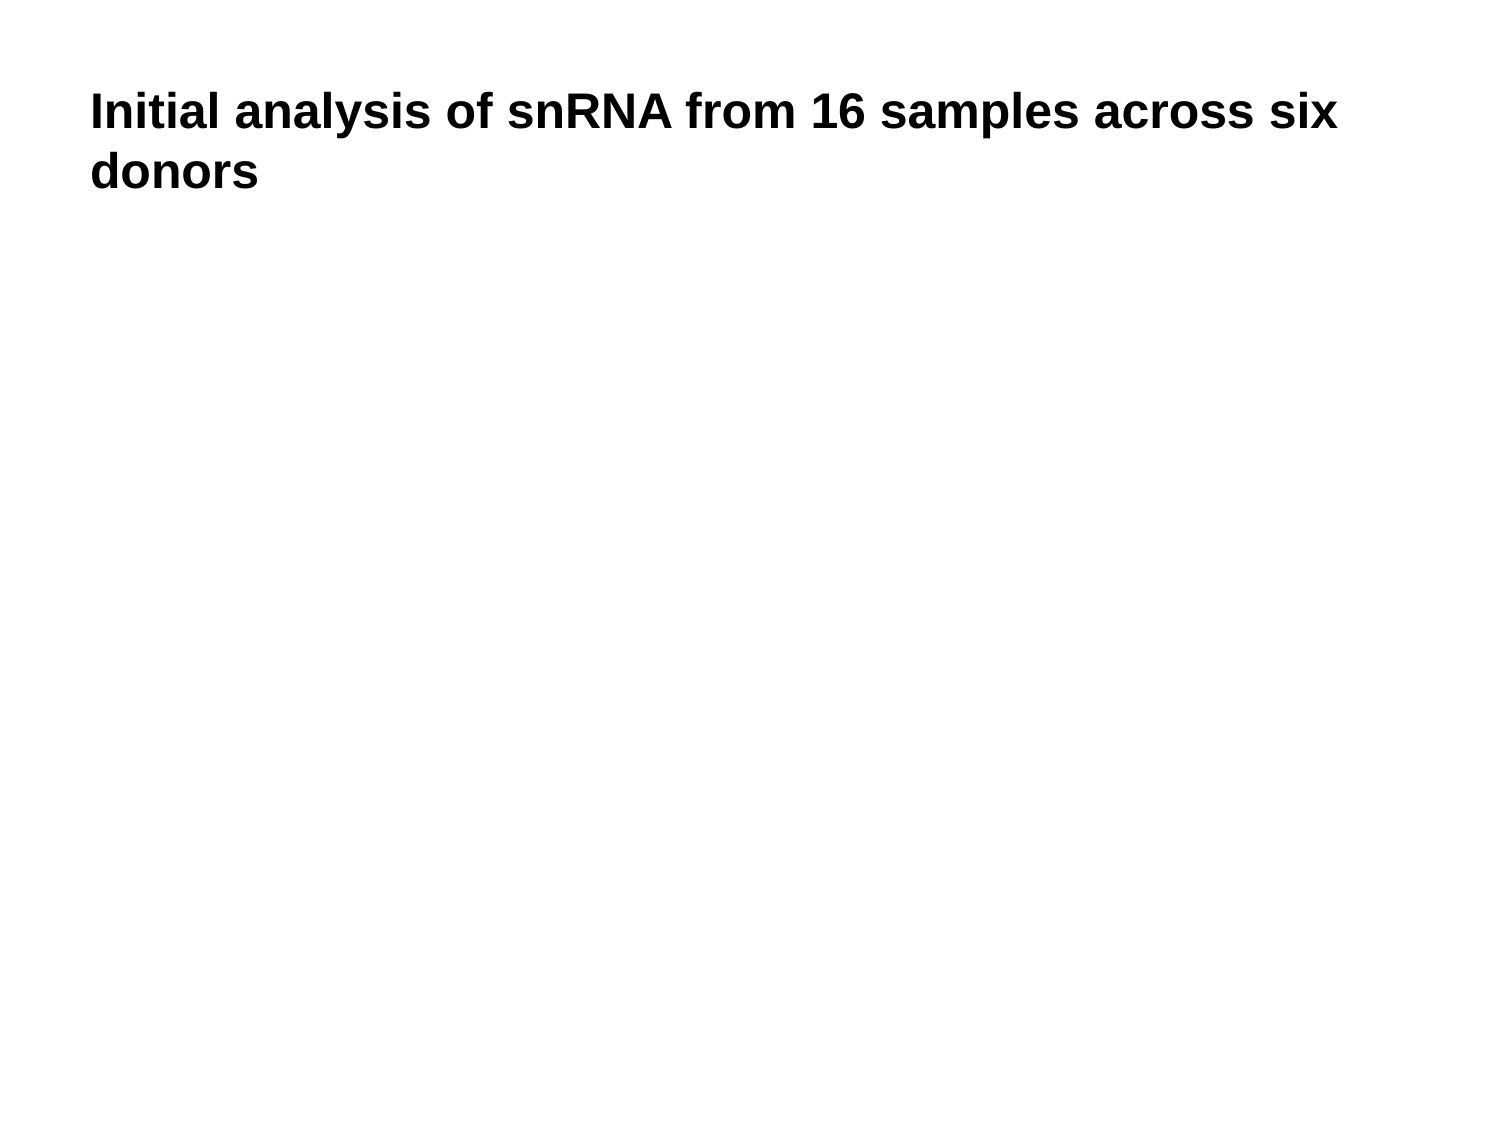

# Initial analysis of snRNA from 16 samples across six donors